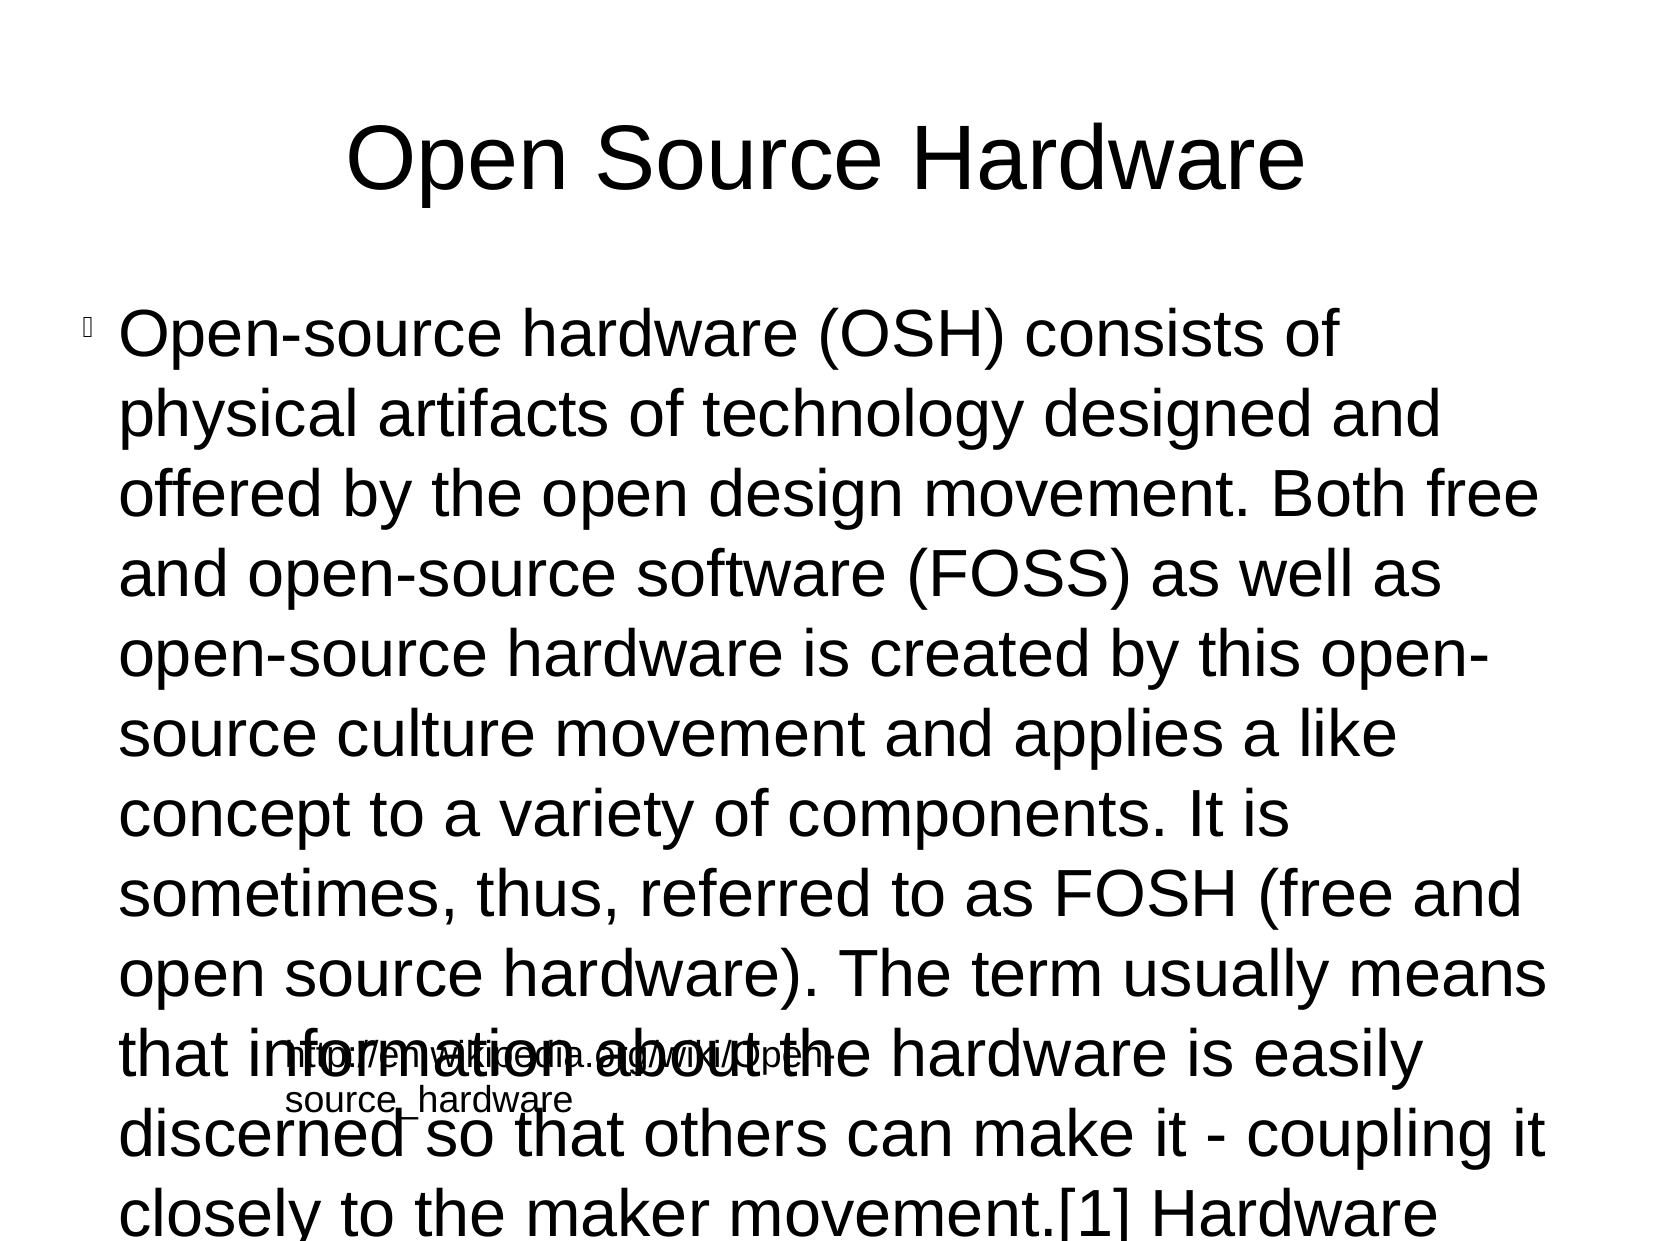

Open Source Hardware
Open-source hardware (OSH) consists of physical artifacts of technology designed and offered by the open design movement. Both free and open-source software (FOSS) as well as open-source hardware is created by this open-source culture movement and applies a like concept to a variety of components. It is sometimes, thus, referred to as FOSH (free and open source hardware). The term usually means that information about the hardware is easily discerned so that others can make it - coupling it closely to the maker movement.[1] Hardware design (i.e. mechanical drawings, schematics, bills of material, PCB layout data, HDL source code and integrated circuit layout data), in addition to the software that drives the hardware, are all released under free/libre terms. The original sharer gains feedback and potentially improvements on the design from the FOSH community. There is now significant evidence that such sharing creates enormous economic value.[2]
http://en.wikipedia.org/wiki/Open-source_hardware